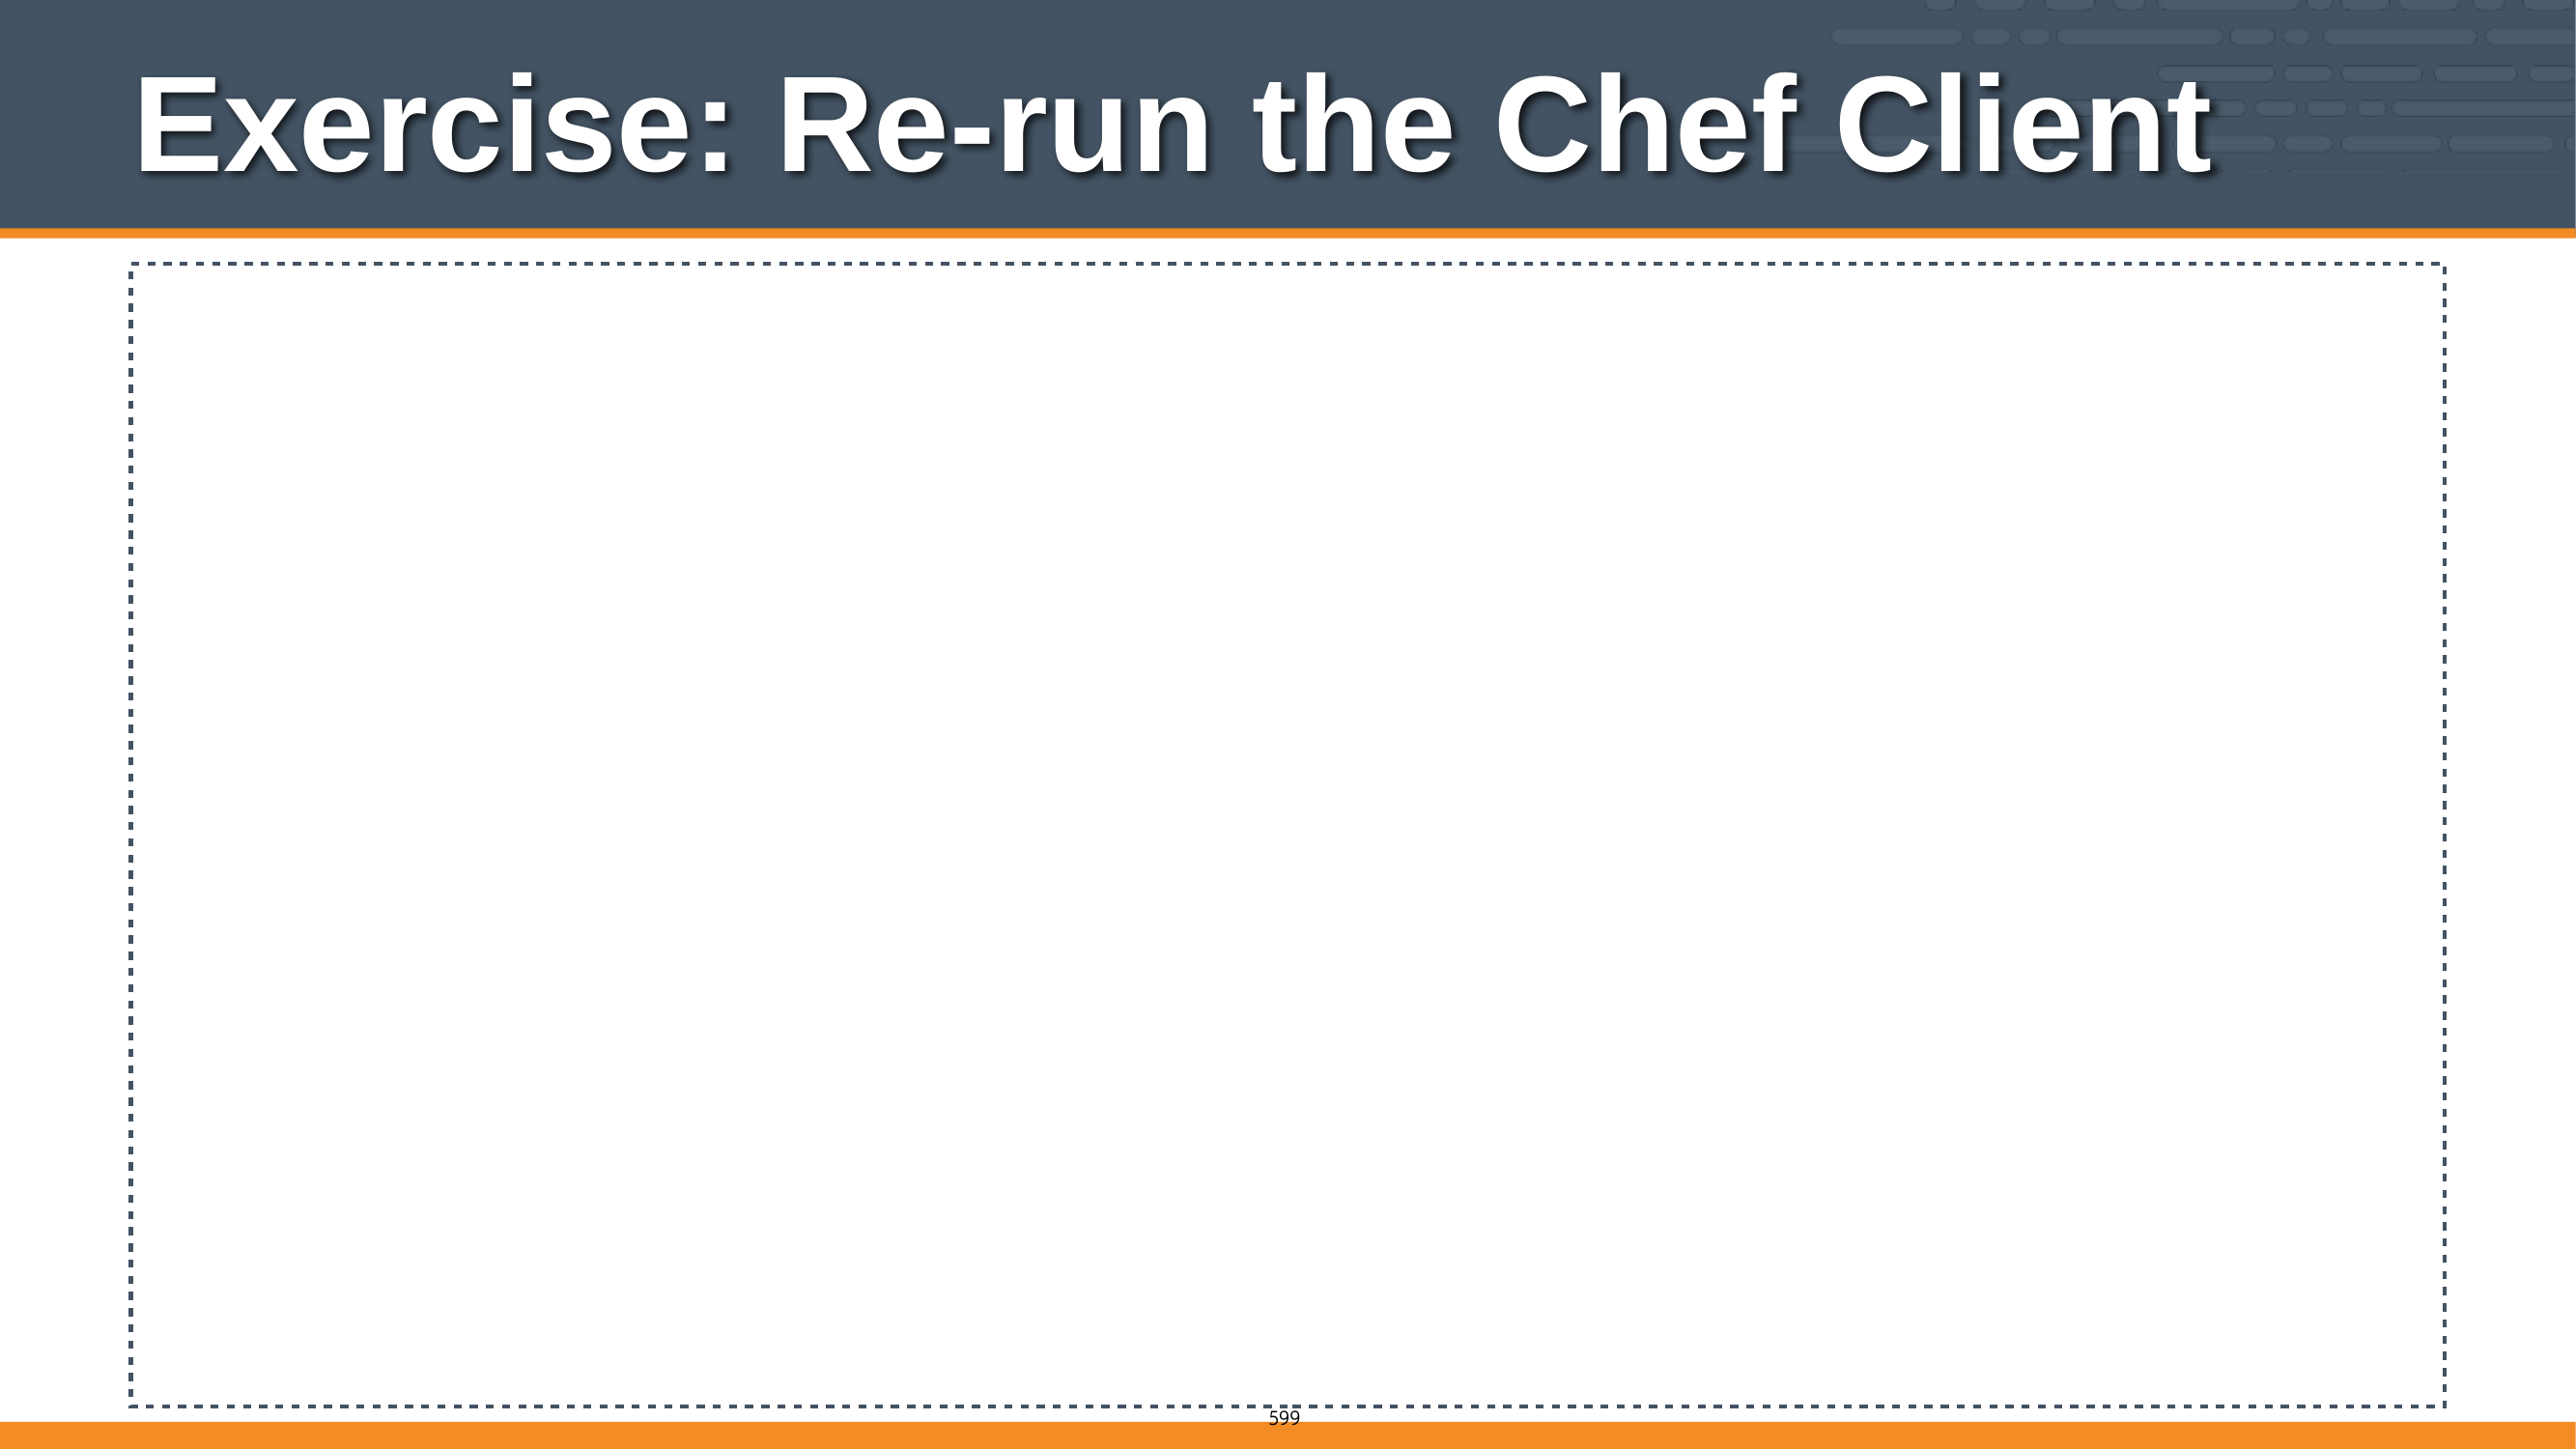

# Exercise: Re-run the Chef Client
Recipe: ntp::default
  * package[ntp] action install[2014-01-07T09:27:01-05:00] INFO: Processing package[ntp] action install (ntp::default line 25)
 (up to date)
  * package[ntpdate] action install[2014-01-07T09:27:08-05:00] INFO: Processing package[ntpdate] action install (ntp::default line 25)
 (up to date)
...
  * template[/etc/ntp.conf] action create[2014-01-07T09:27:09-05:00] INFO: Processing template[/etc/ntp.conf] action create (ntp::default line 71)
[2014-01-07T09:27:09-05:00] INFO: template[/etc/ntp.conf] backed up to /var/chef/backup/etc/ntp.conf.chef-20140107092709.254951
[2014-01-07T09:27:09-05:00] INFO: template[/etc/ntp.conf] updated file contents /etc/ntp.conf

    - update content in file /etc/ntp.conf from ba8f03 to c381bb
        --- /etc/ntp.conf	2013-10-27 09:07:05.541644862 -0400
        +++ /tmp/chef-rendered-template20140107-20557-ttvqaw	2014-01-07 09:27:09.248975286 -0500
        @@ -1,58 +1,30 @@
...
[2014-01-07T09:27:10-05:00] INFO: template[/etc/ntp.conf] sending restart action to service[ntpd] (delayed)
Recipe: ntp::default
  * service[ntpd] action restart[2014-01-07T09:27:10-05:00] INFO: Processing service[ntpd] action restart (ntp::default line 100)
[2014-01-07T09:27:11-05:00] INFO: service[ntpd] restarted

    - restart service service[ntpd]
599